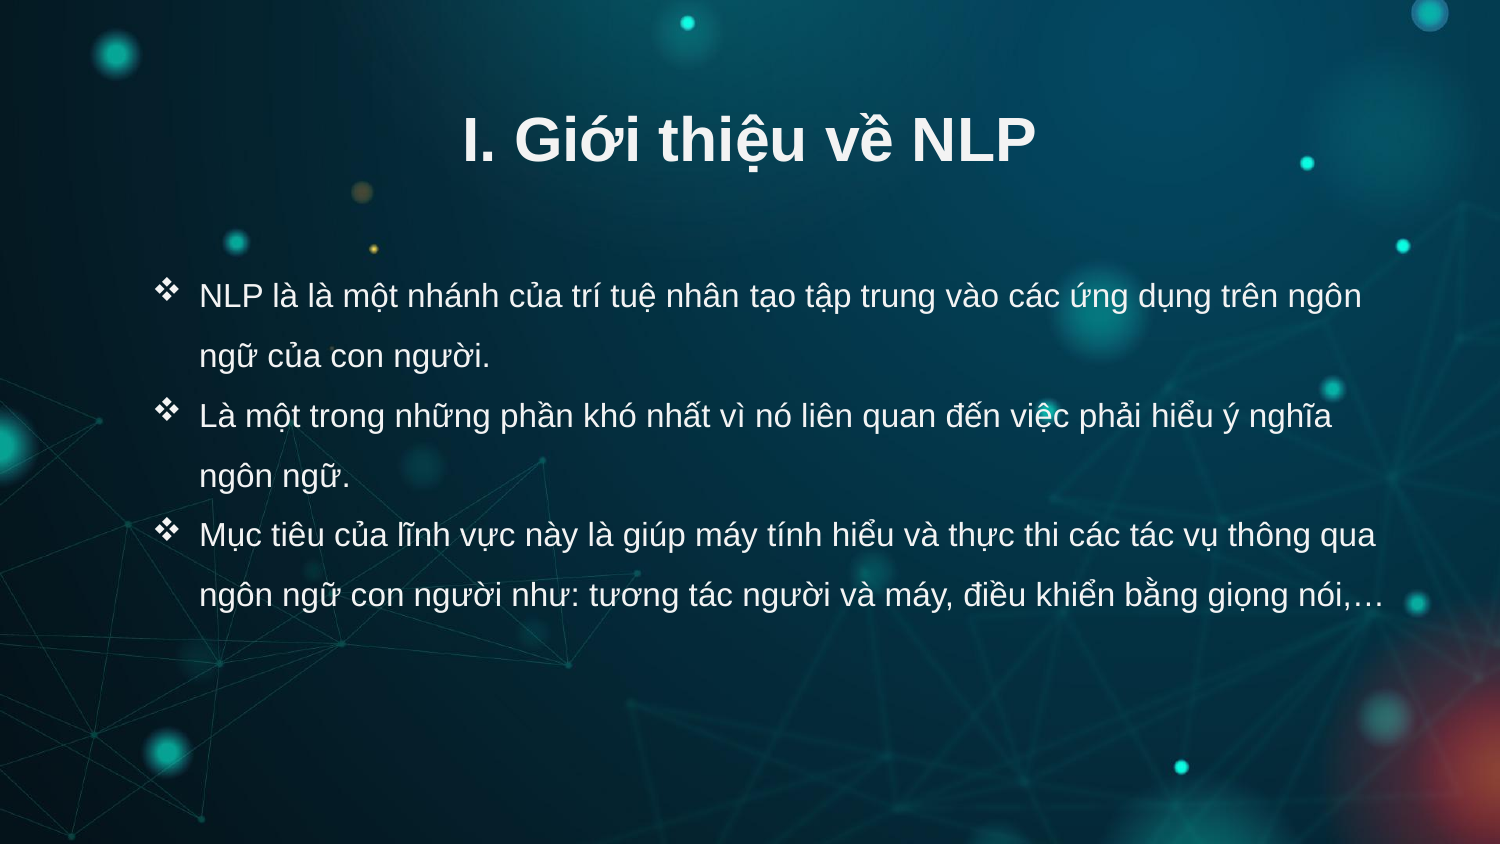

# I. Giới thiệu về NLP
NLP là là một nhánh của trí tuệ nhân tạo tập trung vào các ứng dụng trên ngôn ngữ của con người.
Là một trong những phần khó nhất vì nó liên quan đến việc phải hiểu ý nghĩa ngôn ngữ.
Mục tiêu của lĩnh vực này là giúp máy tính hiểu và thực thi các tác vụ thông qua ngôn ngữ con người như: tương tác người và máy, điều khiển bằng giọng nói,…